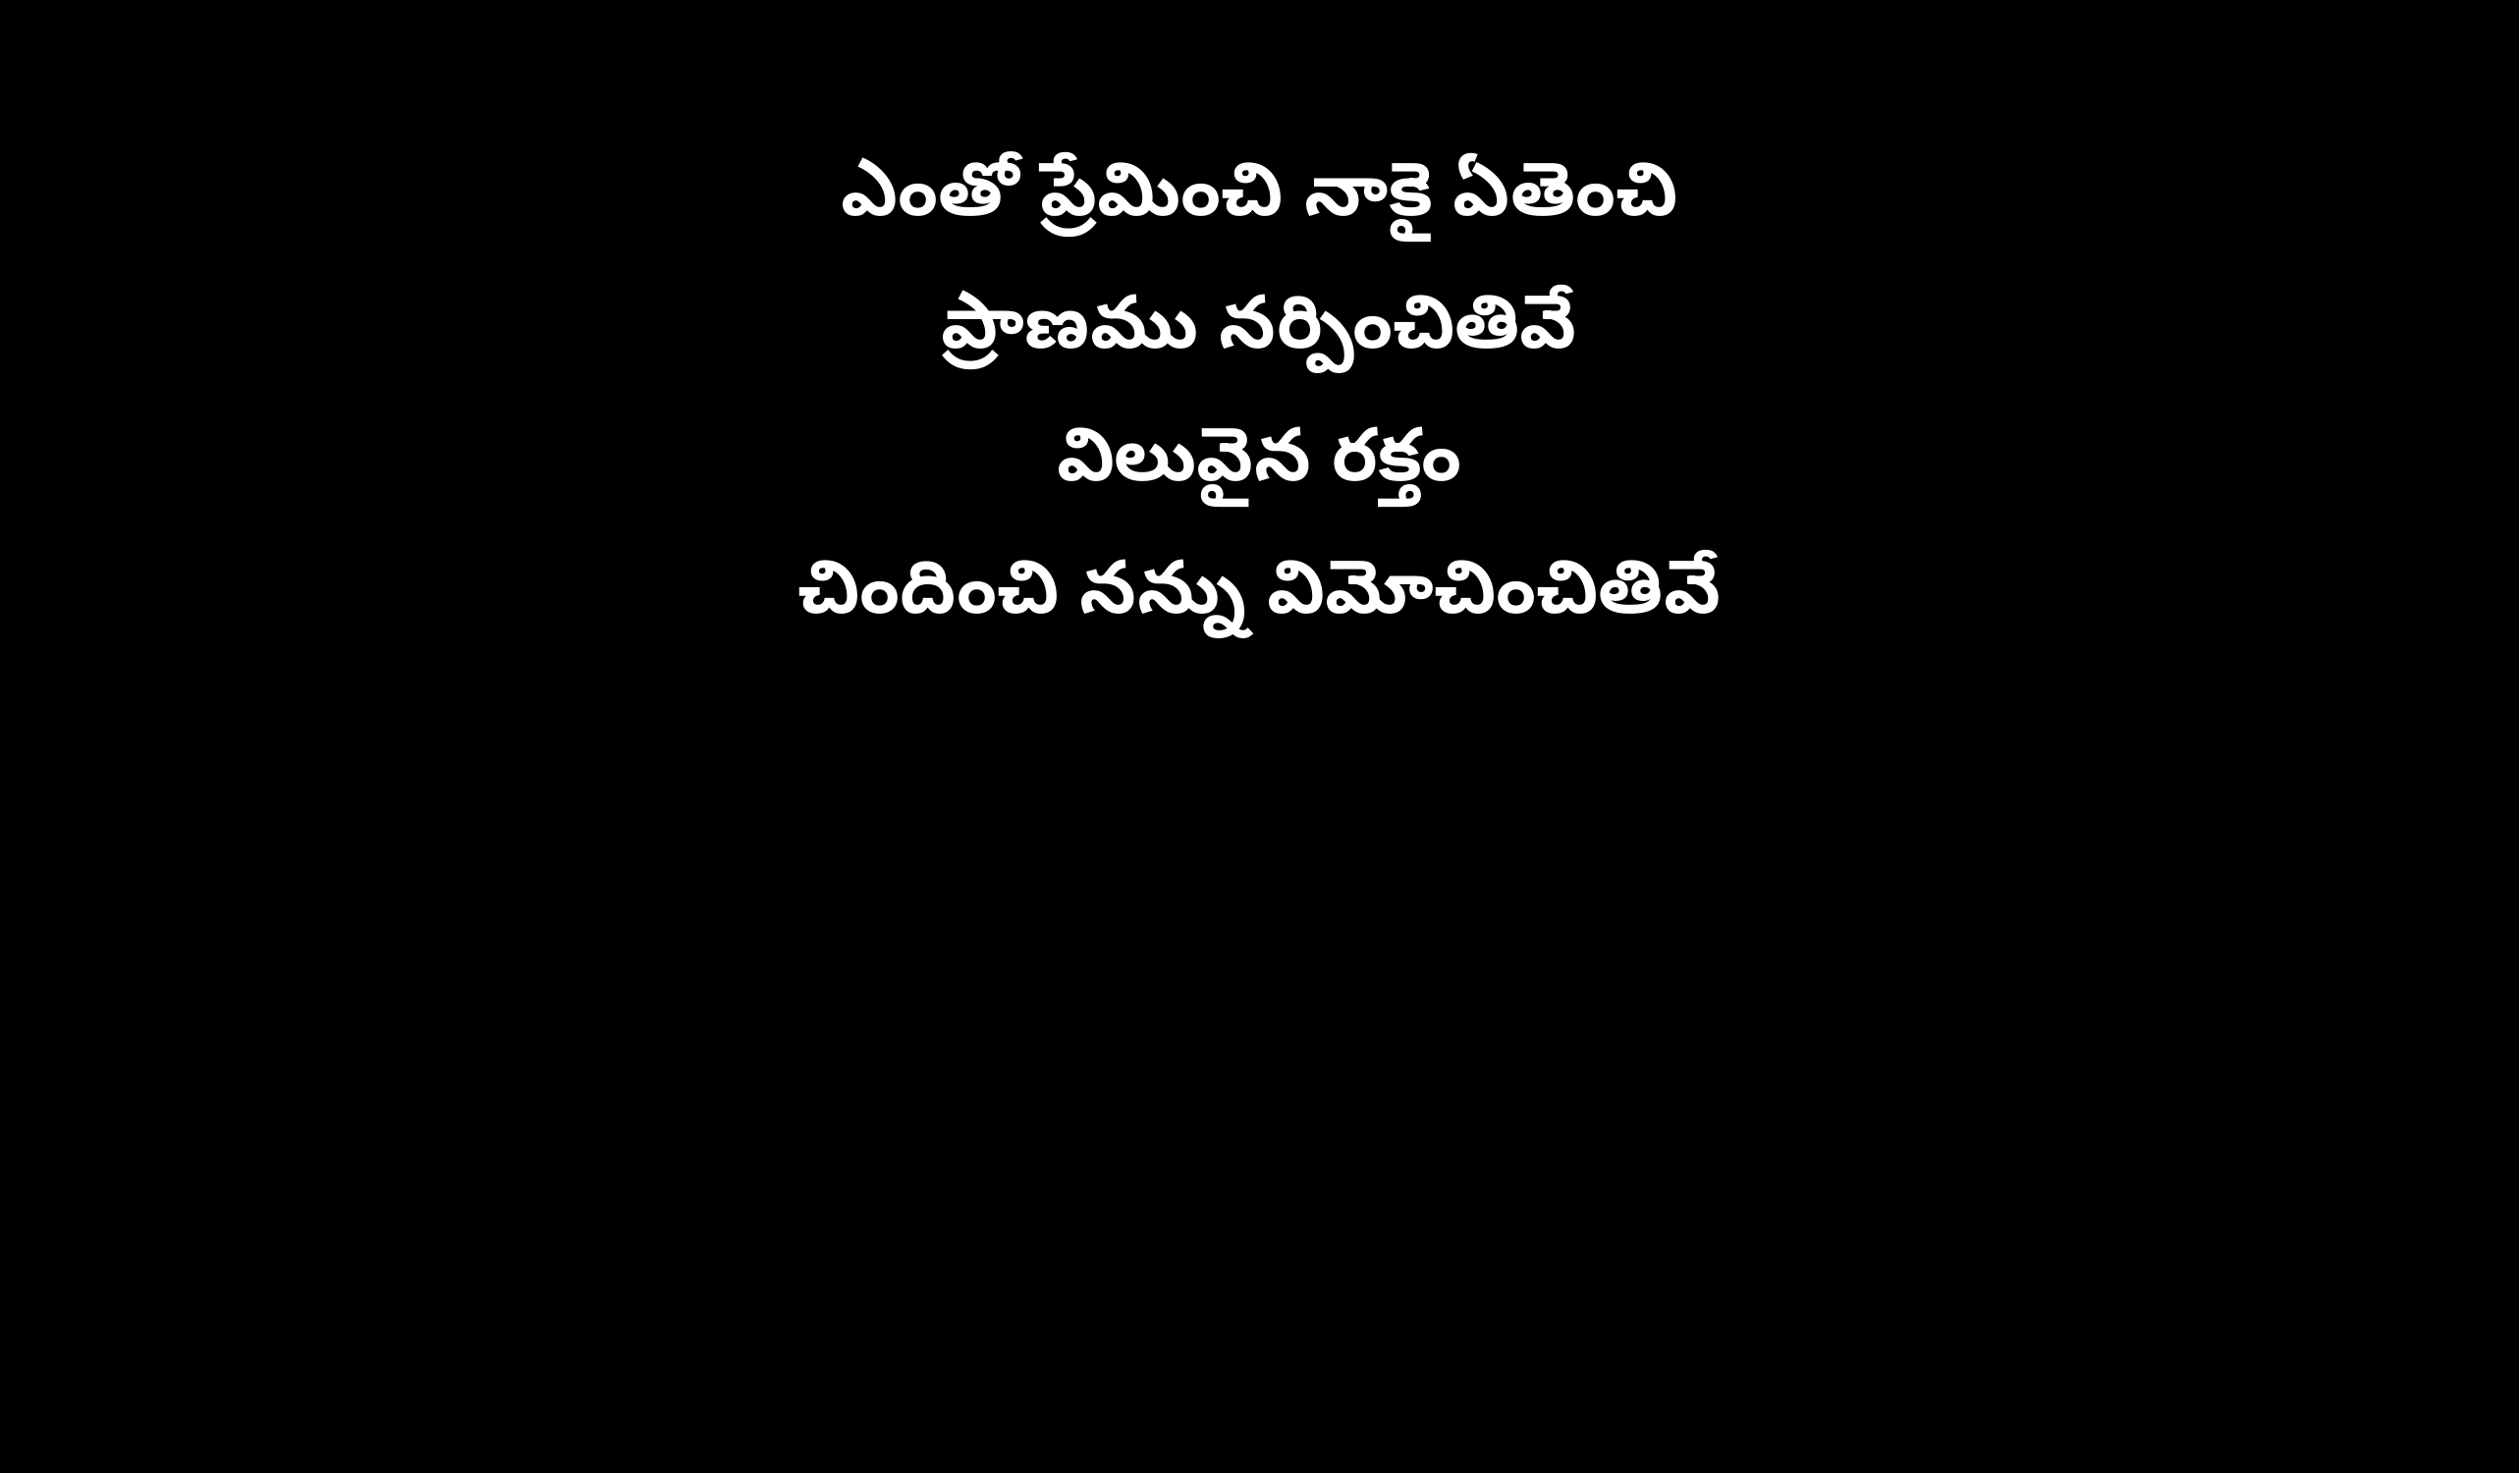

ఎంతో ప్రేమించి నాకై ఏతెంచి
ప్రాణము నర్పించితివే
విలువైన రక్తం
చిందించి నన్ను విమోచించితివే